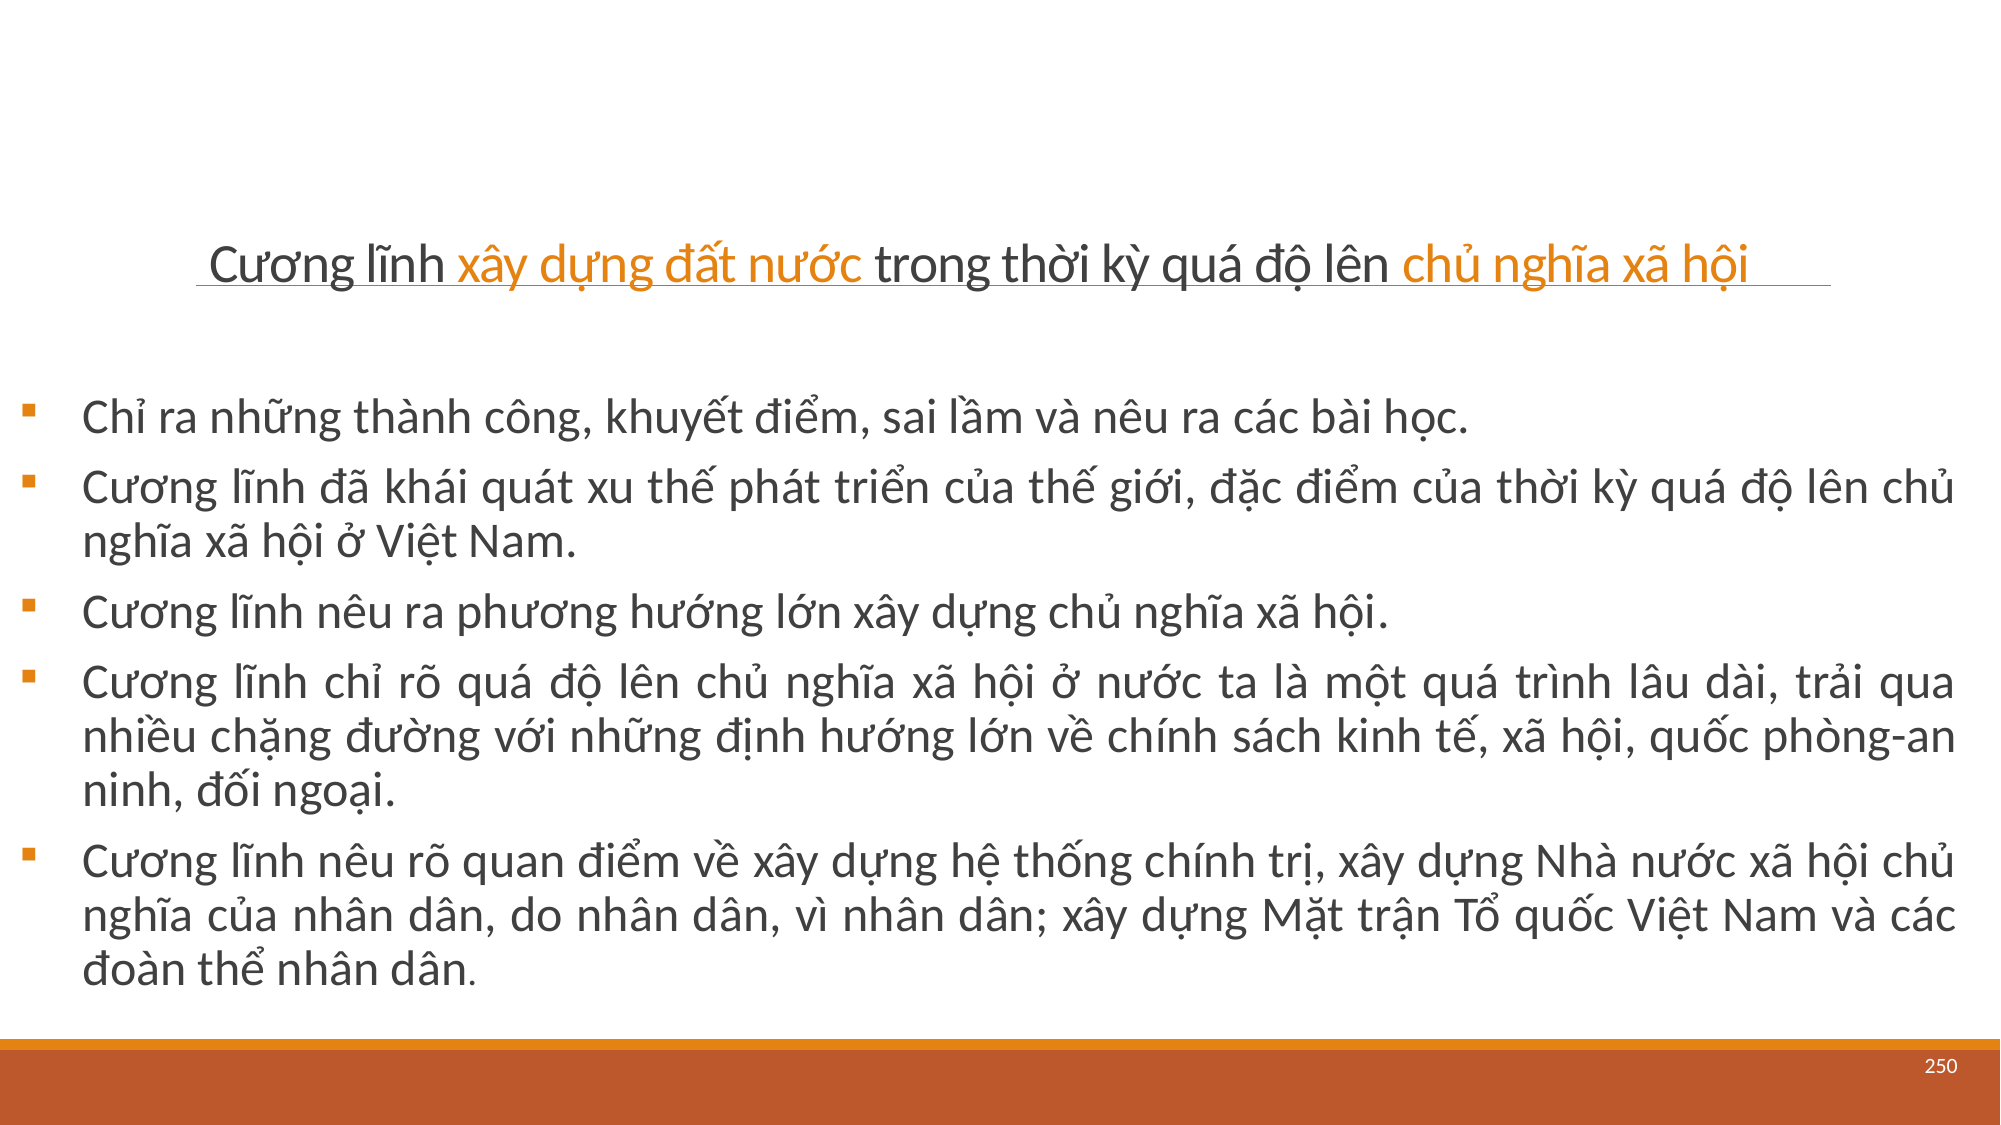

# Cương lĩnh xây dựng đất nước trong thời kỳ quá độ lên chủ nghĩa xã hội
Chỉ ra những thành công, khuyết điểm, sai lầm và nêu ra các bài học.
Cương lĩnh đã khái quát xu thế phát triển của thế giới, đặc điểm của thời kỳ quá độ lên chủ nghĩa xã hội ở Việt Nam.
Cương lĩnh nêu ra phương hướng lớn xây dựng chủ nghĩa xã hội.
Cương lĩnh chỉ rõ quá độ lên chủ nghĩa xã hội ở nước ta là một quá trình lâu dài, trải qua nhiều chặng đường với những định hướng lớn về chính sách kinh tế, xã hội, quốc phòng-an ninh, đối ngoại.
Cương lĩnh nêu rõ quan điểm về xây dựng hệ thống chính trị, xây dựng Nhà nước xã hội chủ nghĩa của nhân dân, do nhân dân, vì nhân dân; xây dựng Mặt trận Tổ quốc Việt Nam và các đoàn thể nhân dân.

250